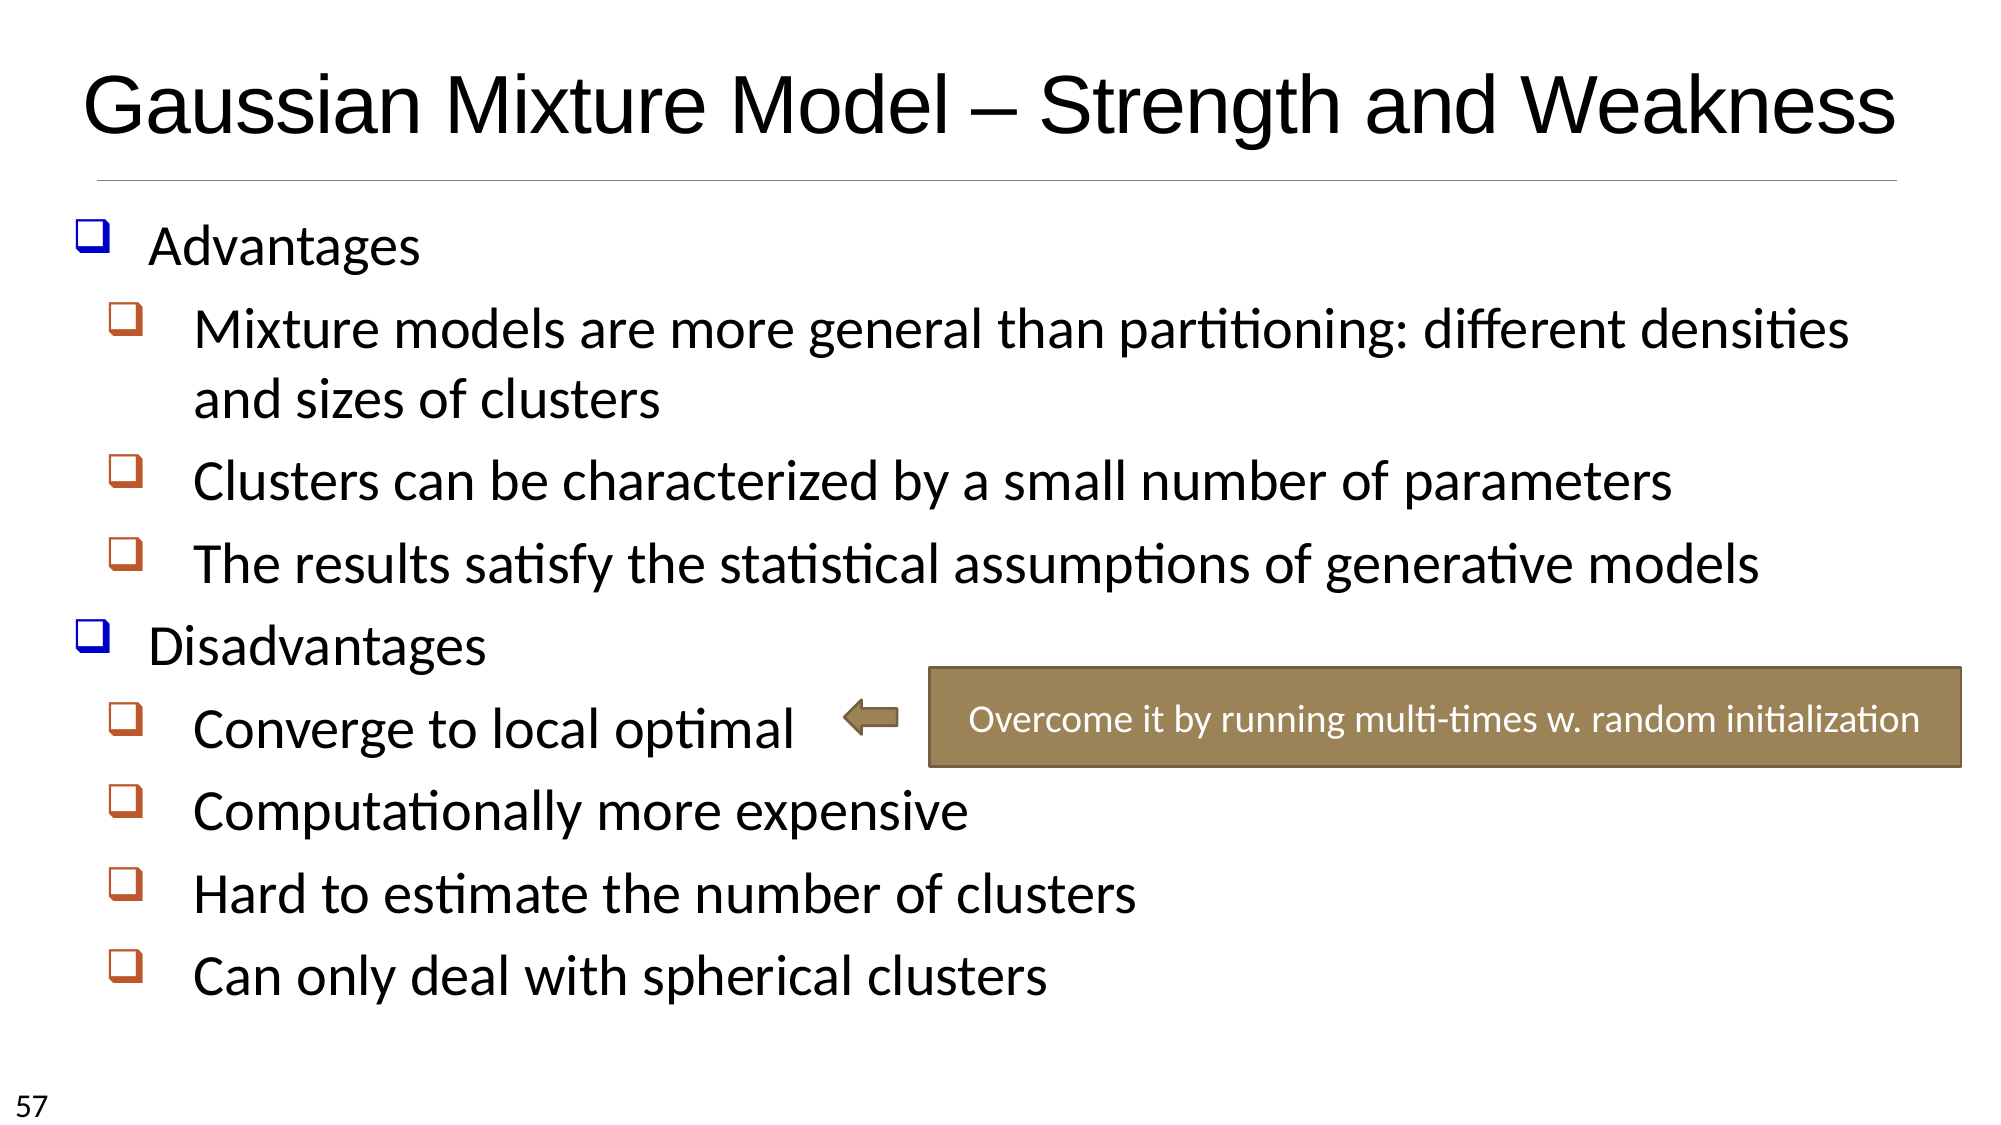

# Gaussian Mixture Model – Strength and Weakness
Advantages
Mixture models are more general than partitioning: different densities and sizes of clusters
Clusters can be characterized by a small number of parameters
The results satisfy the statistical assumptions of generative models
Disadvantages
Converge to local optimal
Computationally more expensive
Hard to estimate the number of clusters
Can only deal with spherical clusters
Overcome it by running multi-times w. random initialization